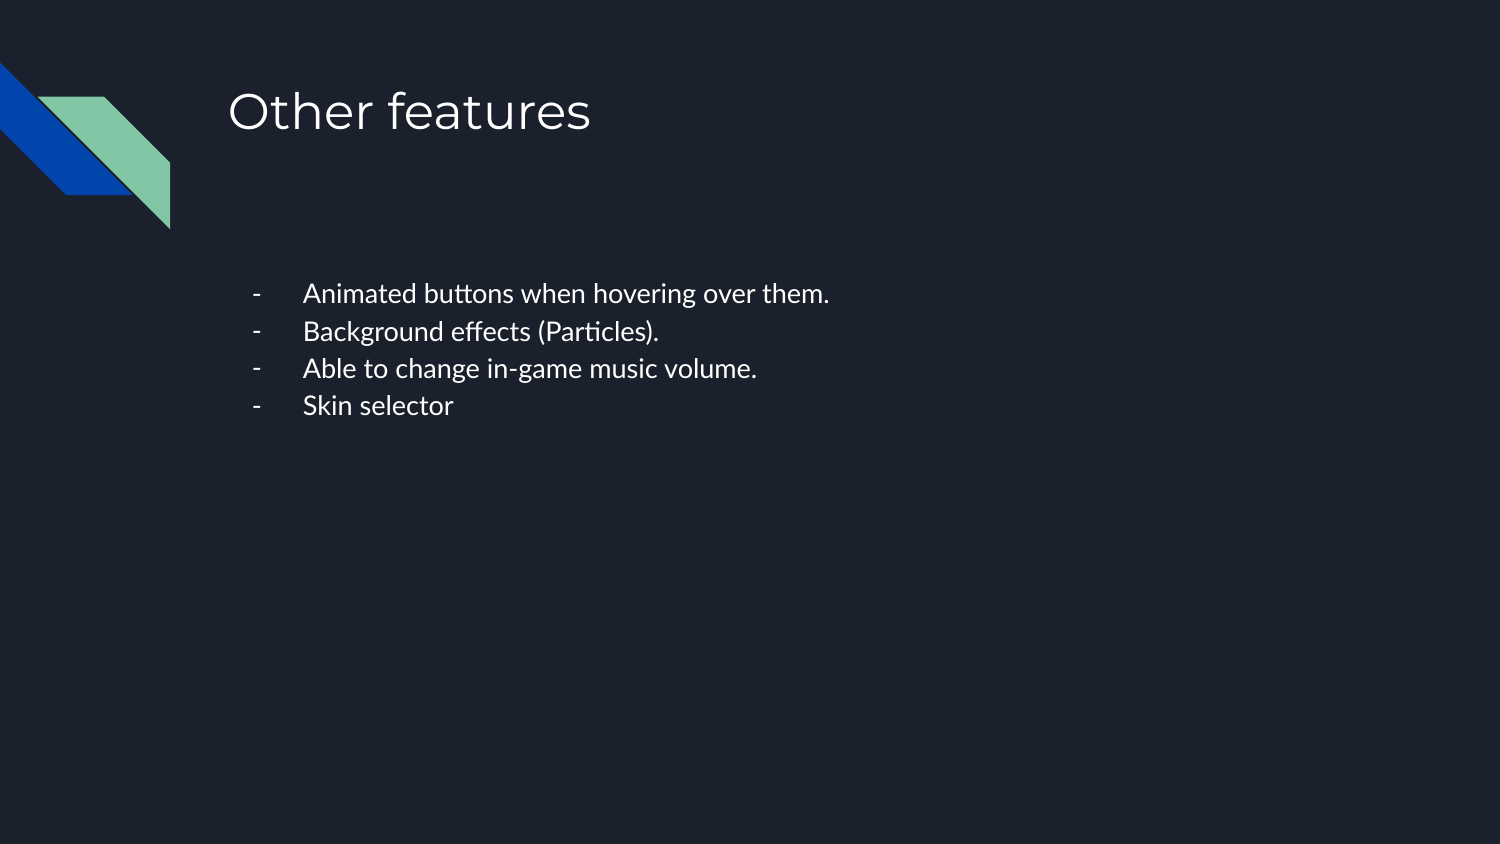

# Other features
Animated buttons when hovering over them.
Background effects (Particles).
Able to change in-game music volume.
Skin selector